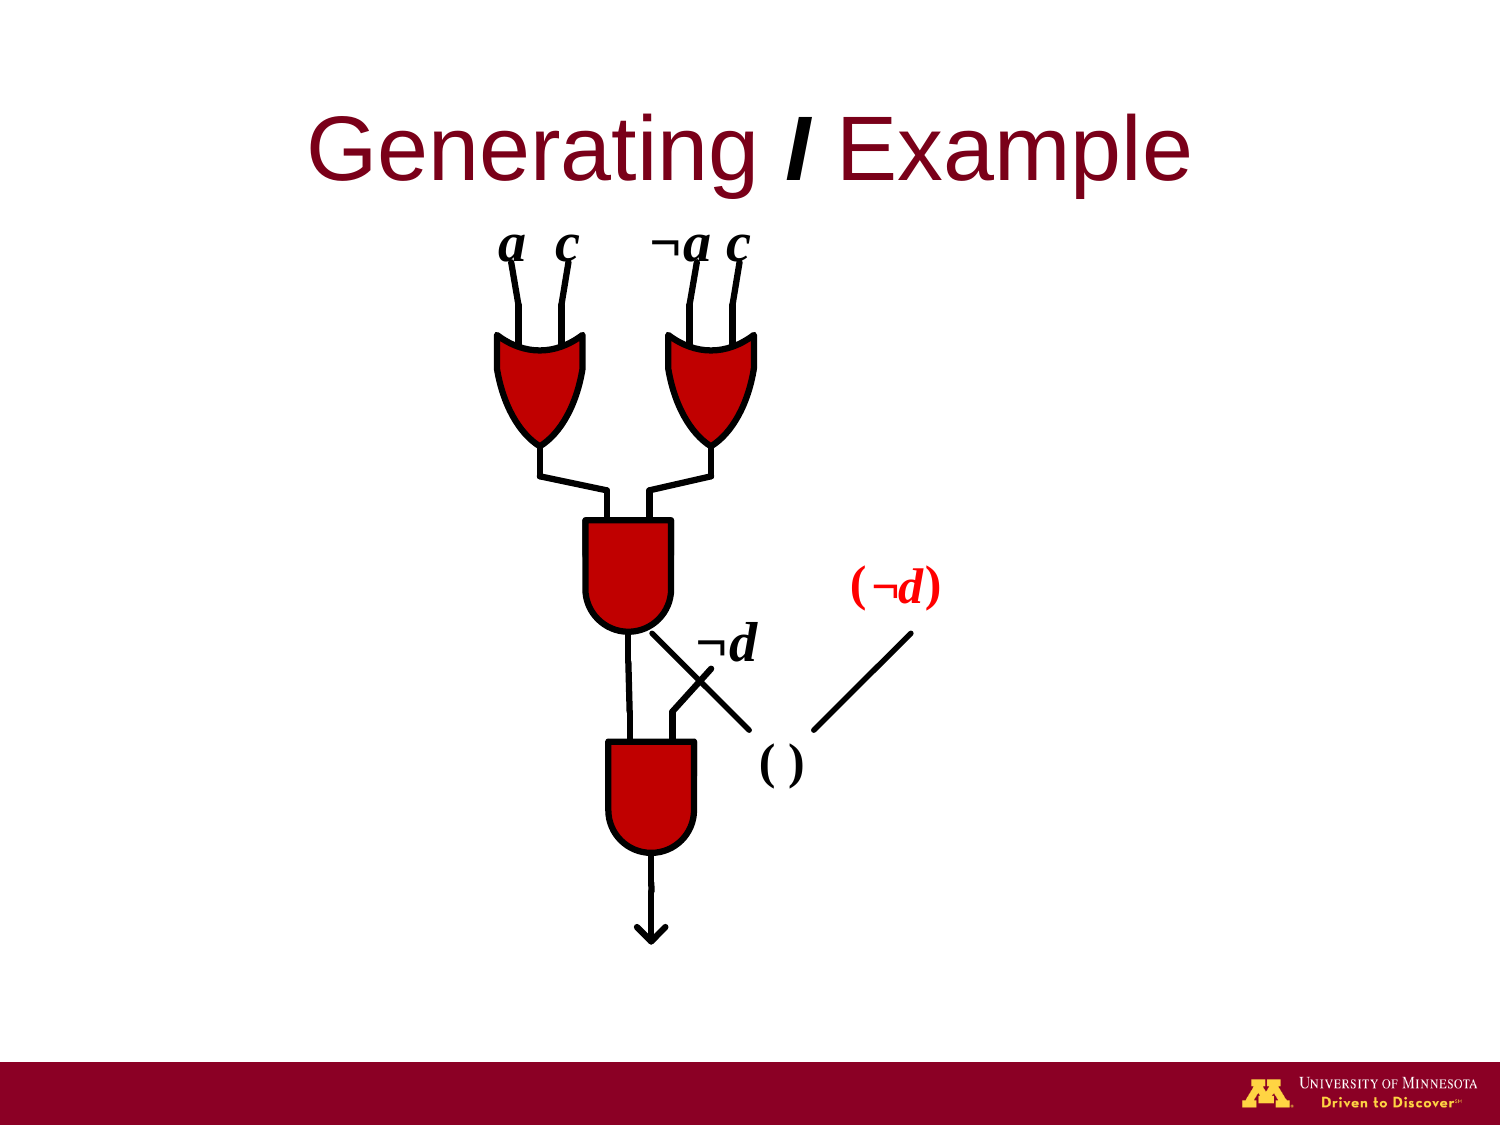

# Generating I Example

a  c     ¬a c

 (
)
¬
d
¬d

( )